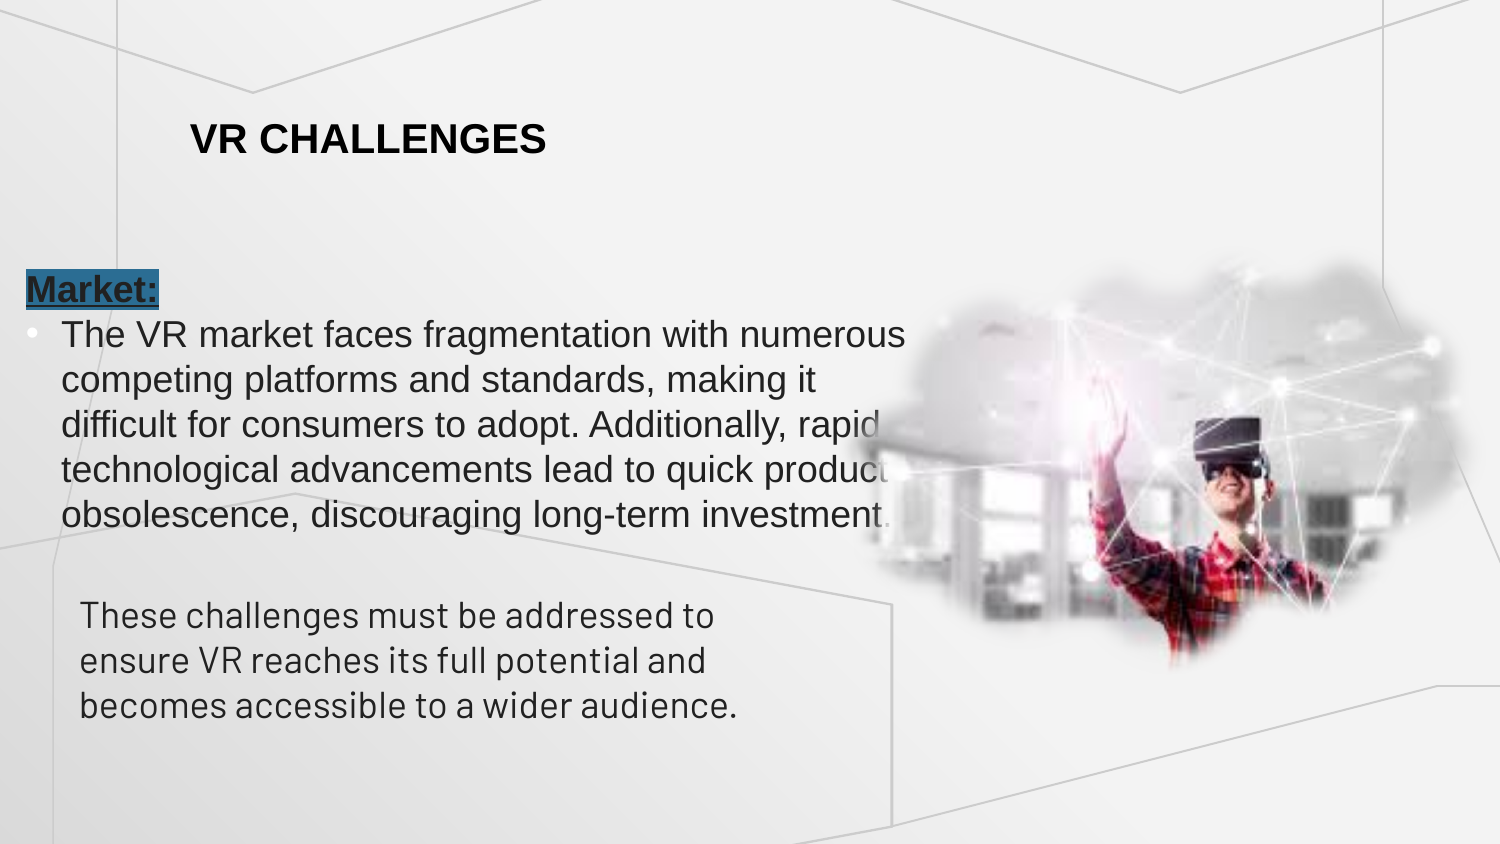

VR CHALLENGES

Market:
The VR market faces fragmentation with numerous competing platforms and standards, making it difficult for consumers to adopt. Additionally, rapid technological advancements lead to quick product obsolescence, discouraging long-term investment.

These challenges must be addressed to ensure VR reaches its full potential and becomes accessible to a wider audience.